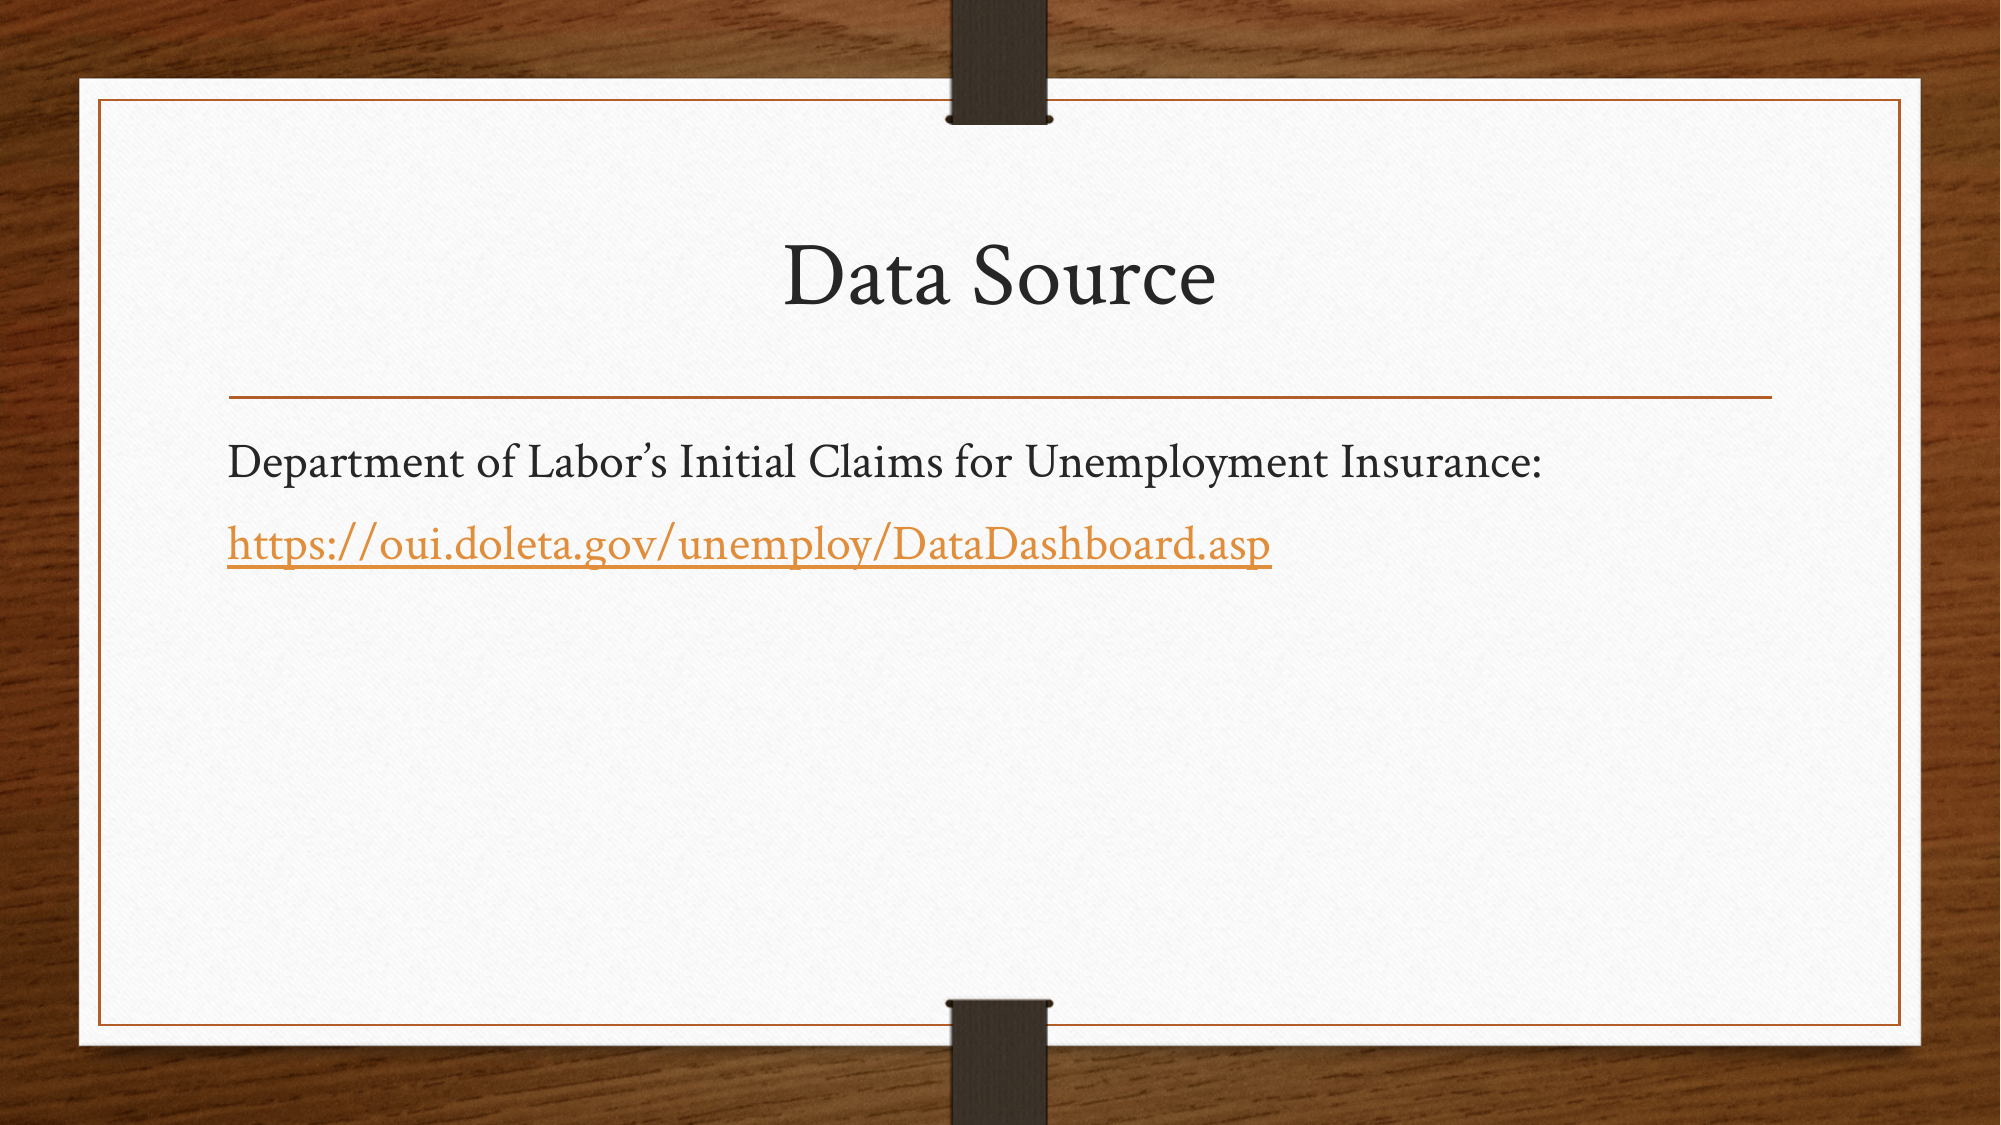

# Data Source
Department of Labor’s Initial Claims for Unemployment Insurance:
https://oui.doleta.gov/unemploy/DataDashboard.asp